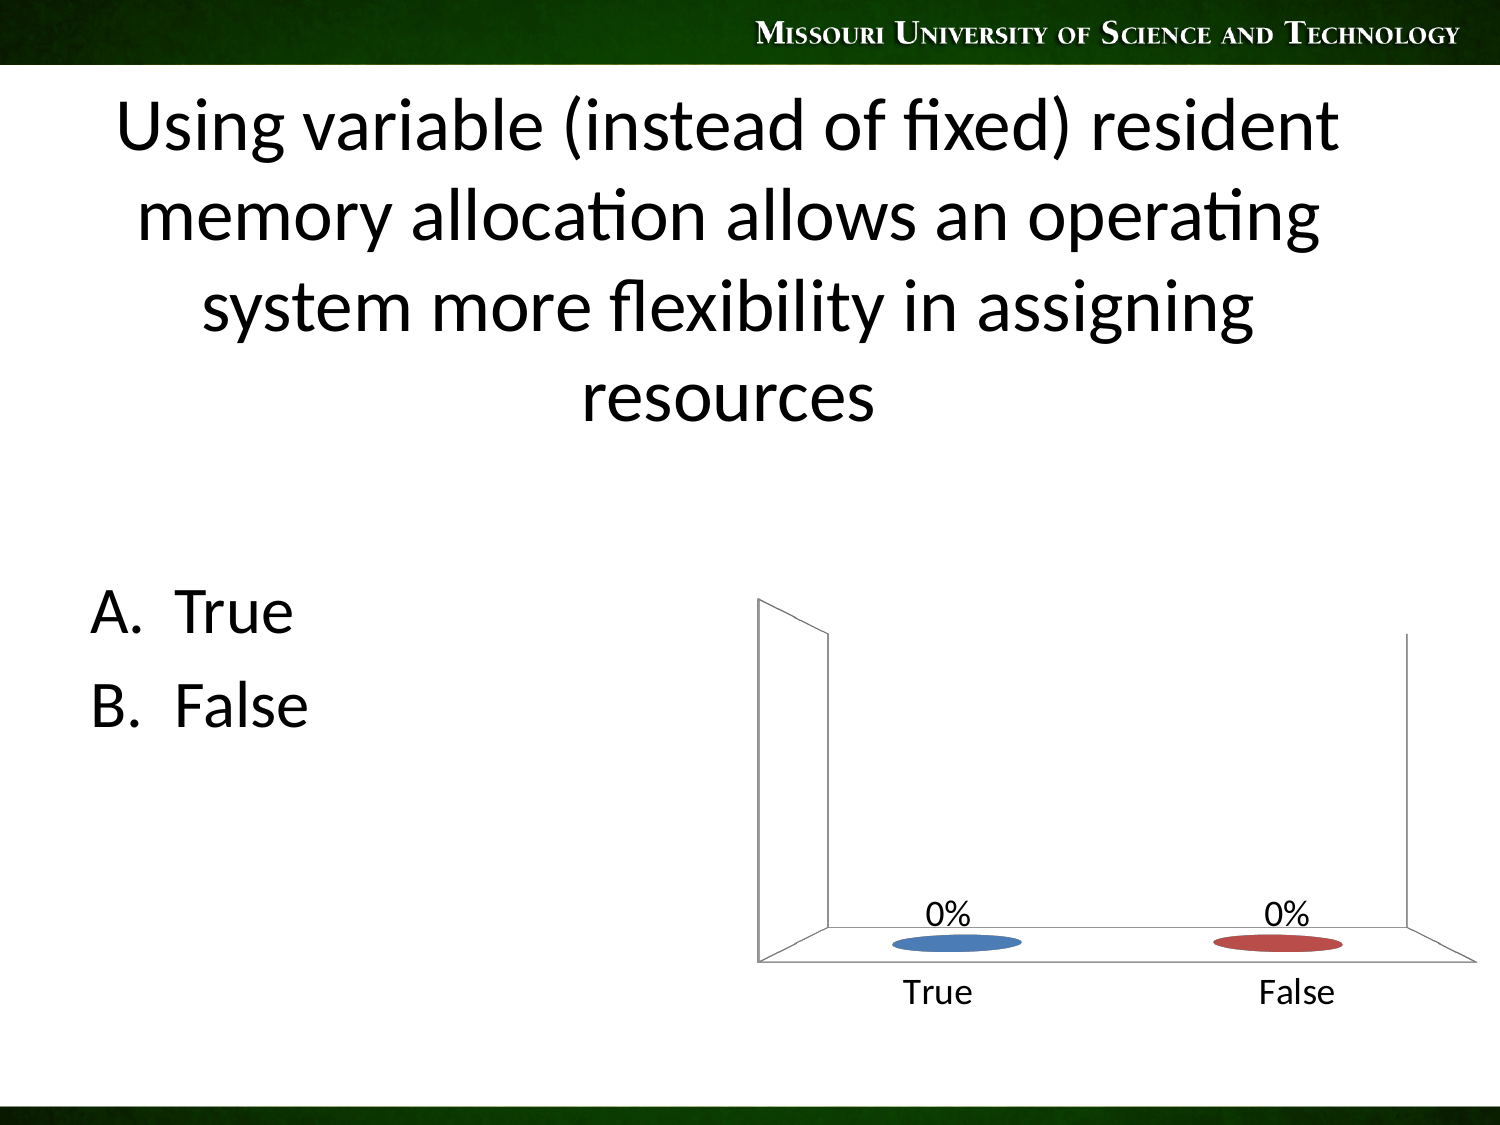

# Using variable (instead of fixed) resident memory allocation allows an operating system more flexibility in assigning resources
True
False

[unsupported chart]